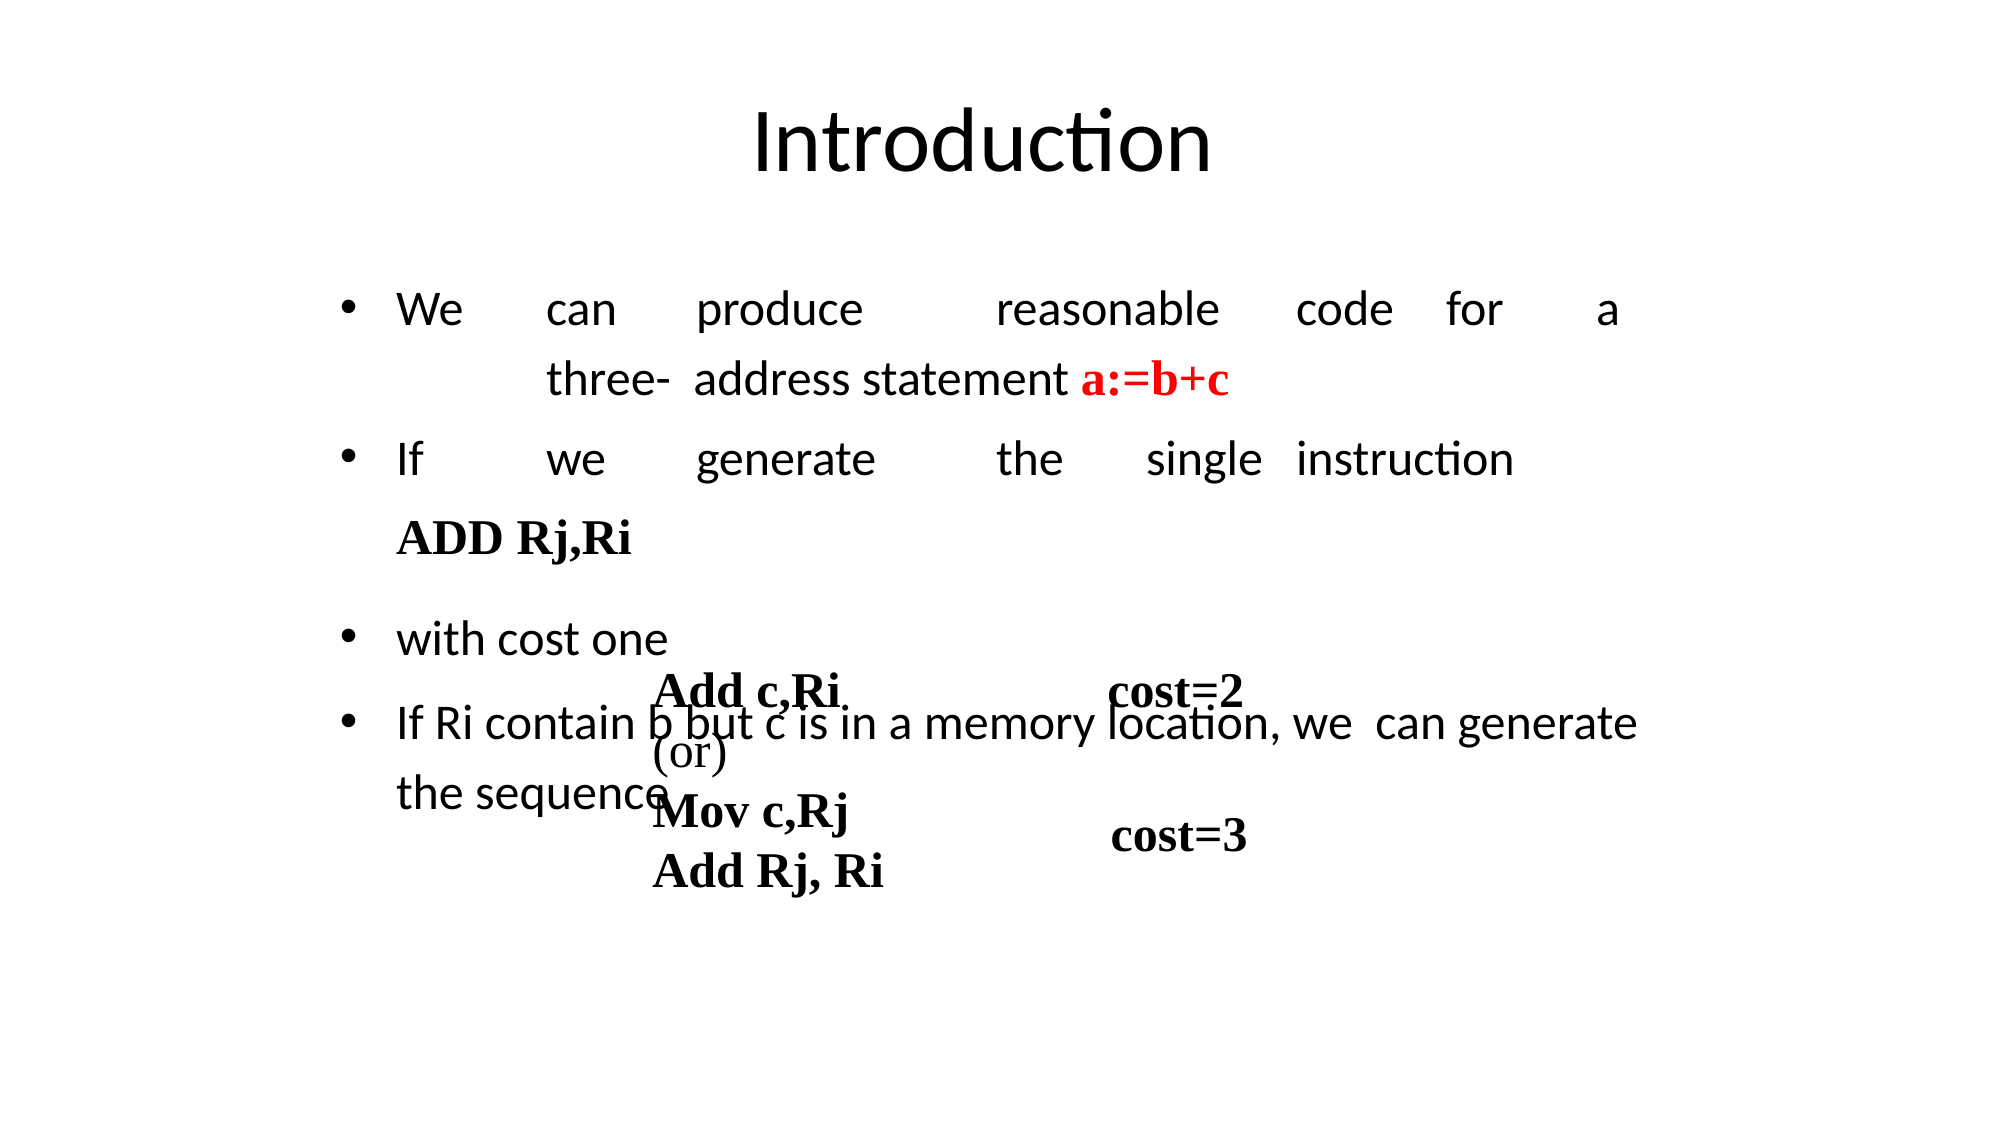

# Introduction
We	can	produce	reasonable	code	for	a	three-  address statement a:=b+c
If	we	generate	the	single	instruction	ADD Rj,Ri
with cost one
If Ri contain b but c is in a memory location, we  can generate the sequence
Add c,Ri
(or)
Mov c,Rj  Add Rj, Ri
cost=2
cost=3